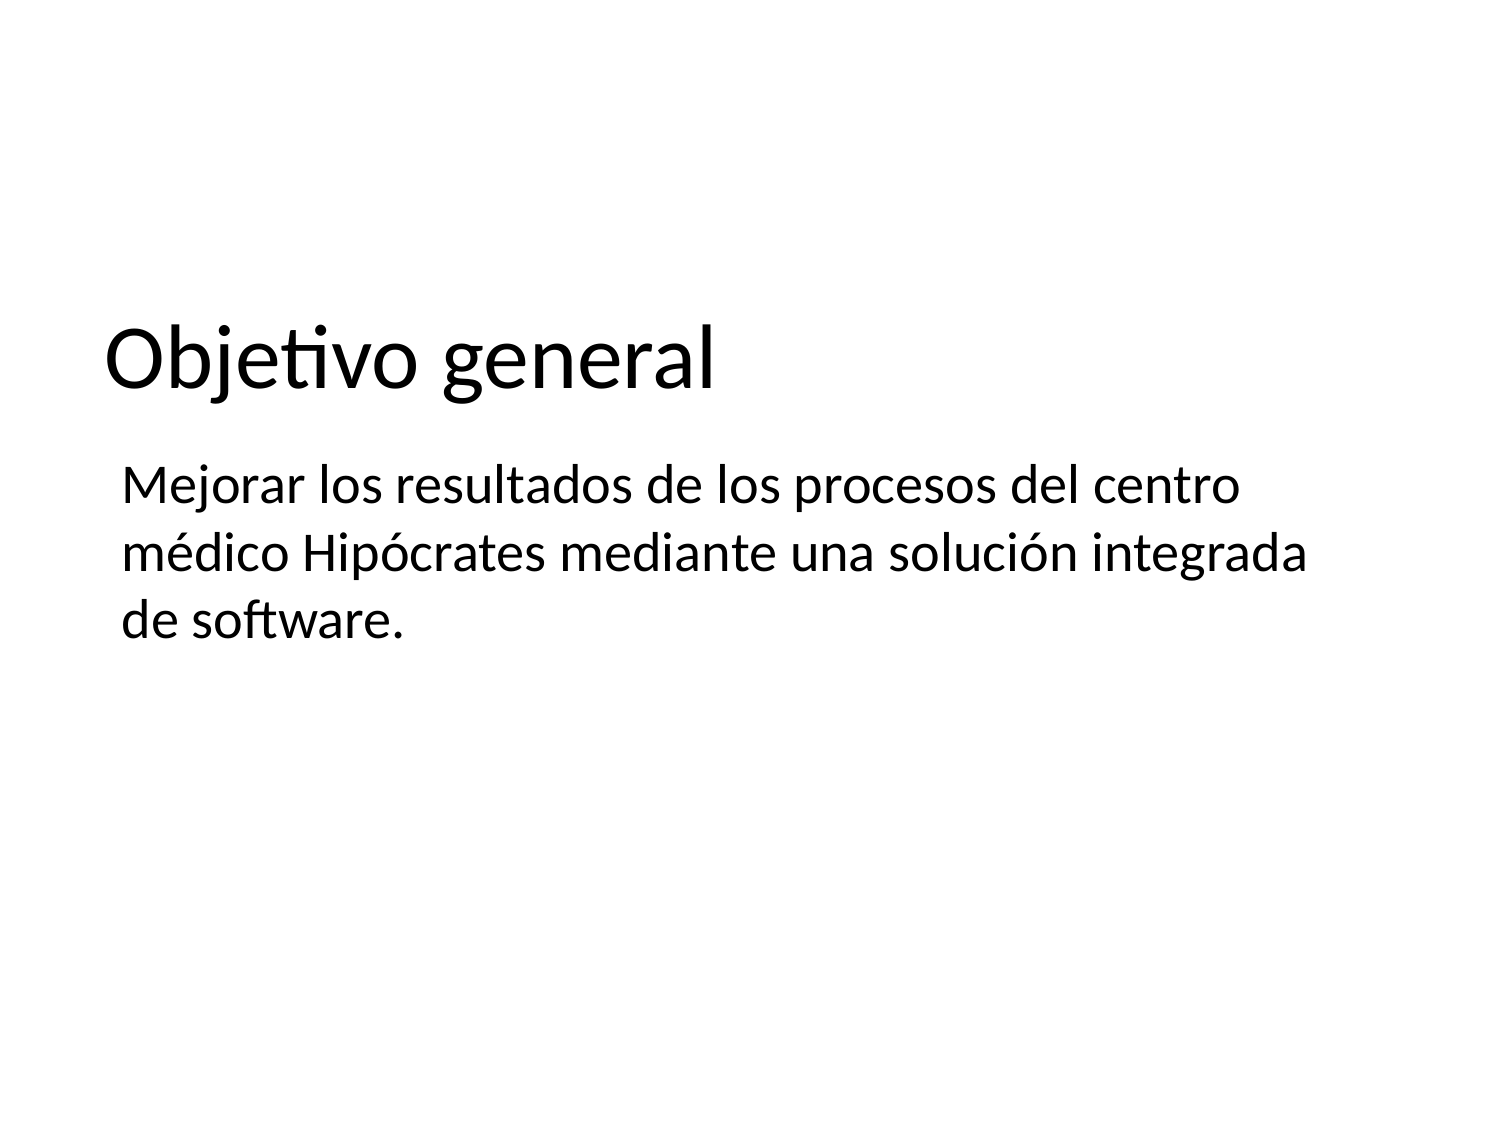

# Objetivo general
Mejorar los resultados de los procesos del centro médico Hipócrates mediante una solución integrada de software.